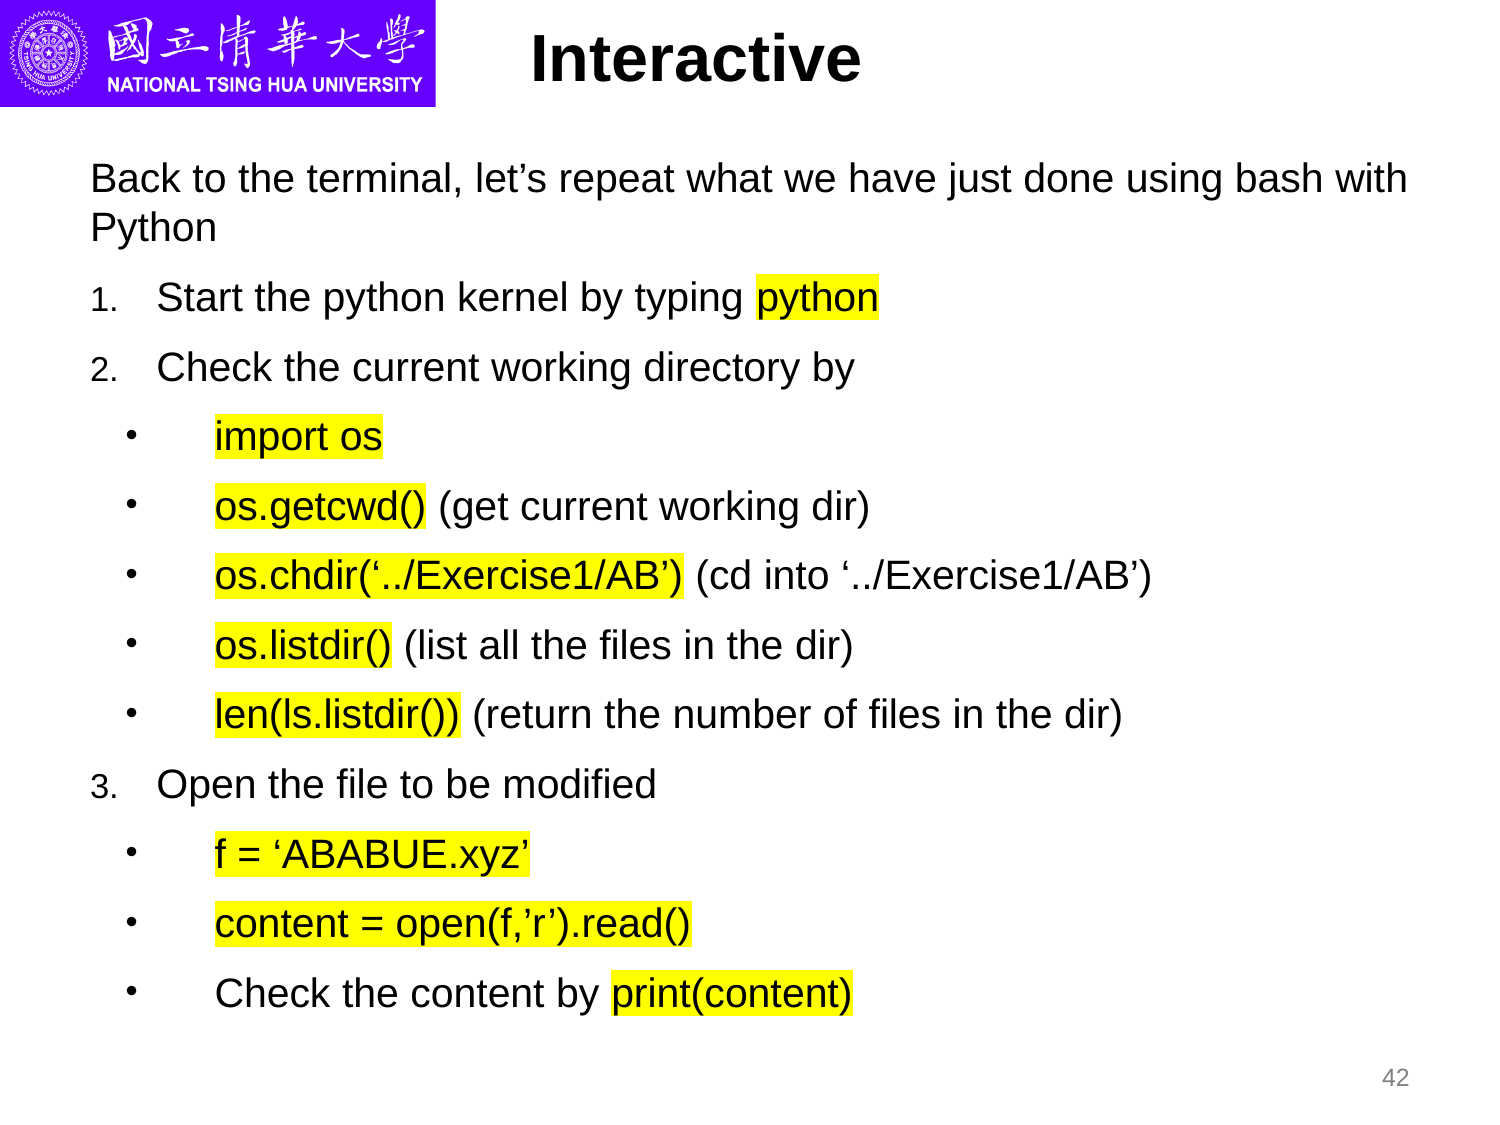

# Interactive
Back to the terminal, let’s repeat what we have just done using bash with Python
Start the python kernel by typing python
Check the current working directory by
import os
os.getcwd() (get current working dir)
os.chdir(‘../Exercise1/AB’) (cd into ‘../Exercise1/AB’)
os.listdir() (list all the files in the dir)
len(ls.listdir()) (return the number of files in the dir)
Open the file to be modified
f = ‘ABABUE.xyz’
content = open(f,’r’).read()
Check the content by print(content)

42